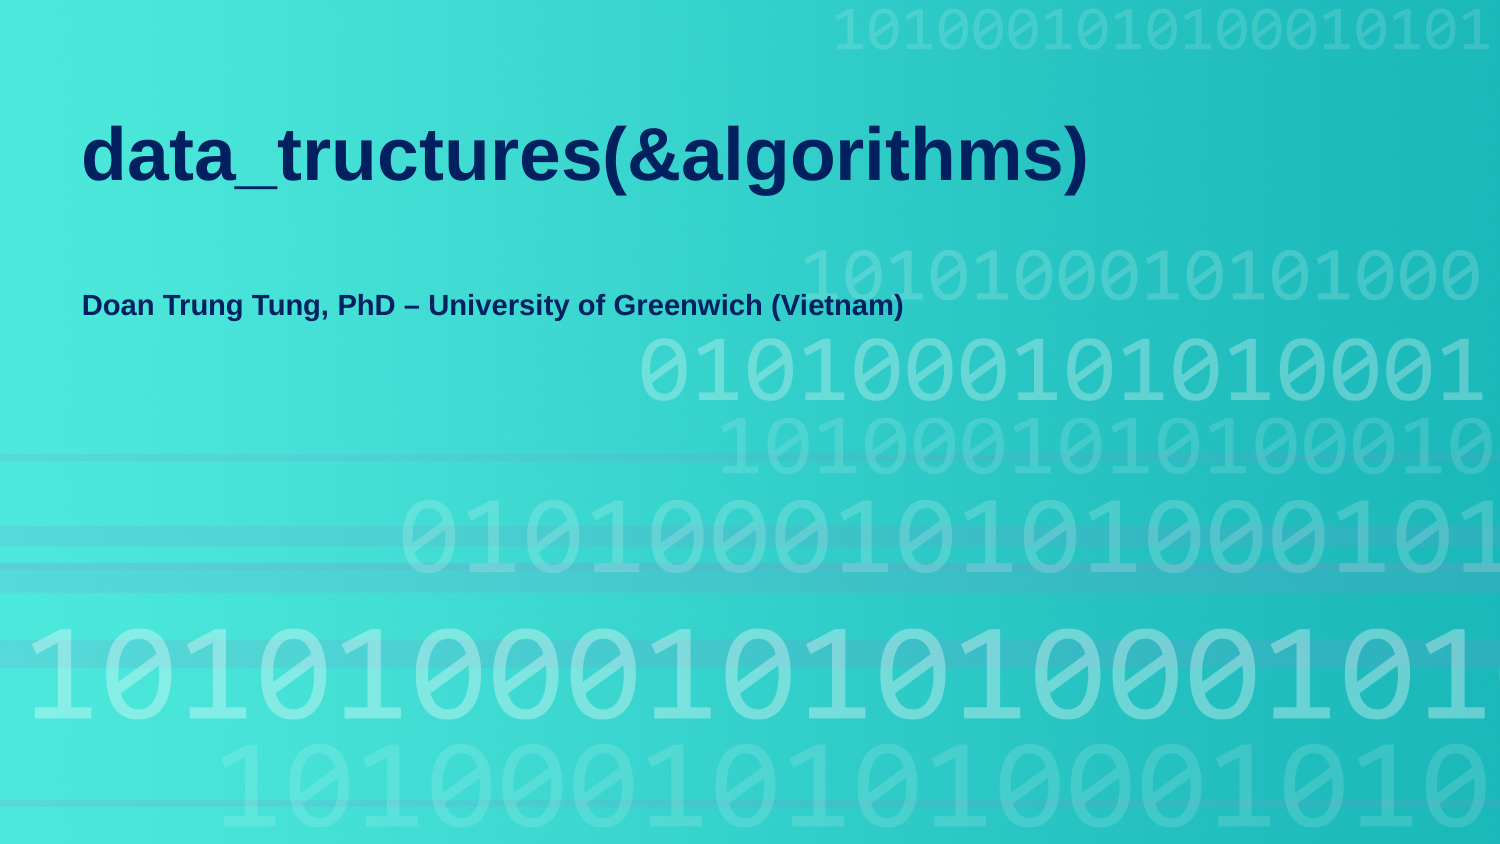

data_tructures(&algorithms)
Doan Trung Tung, PhD – University of Greenwich (Vietnam)